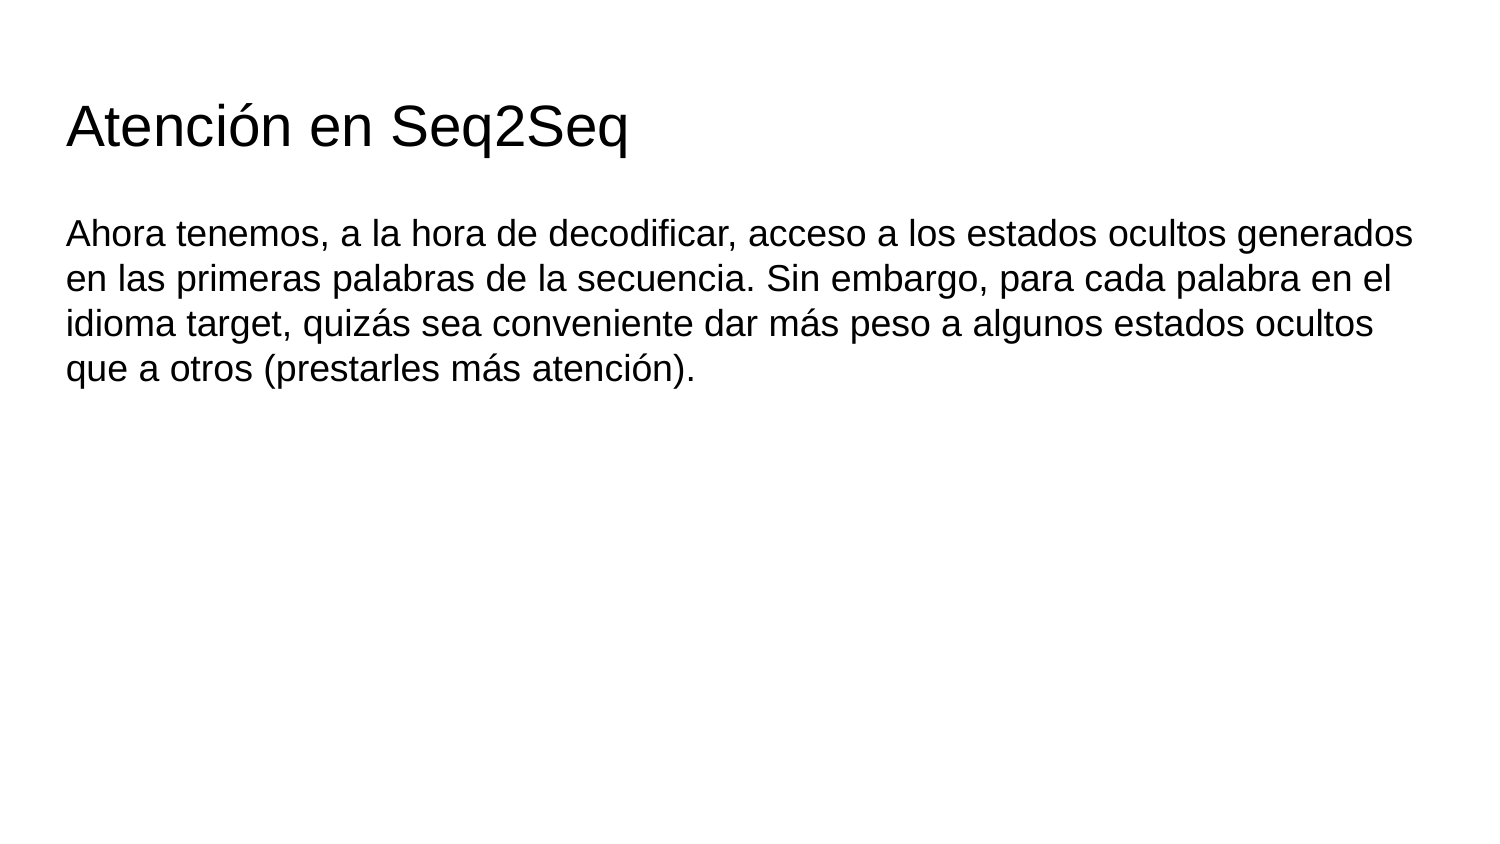

# Atención en Seq2Seq
Ahora tenemos, a la hora de decodificar, acceso a los estados ocultos generados en las primeras palabras de la secuencia. Sin embargo, para cada palabra en el idioma target, quizás sea conveniente dar más peso a algunos estados ocultos que a otros (prestarles más atención).